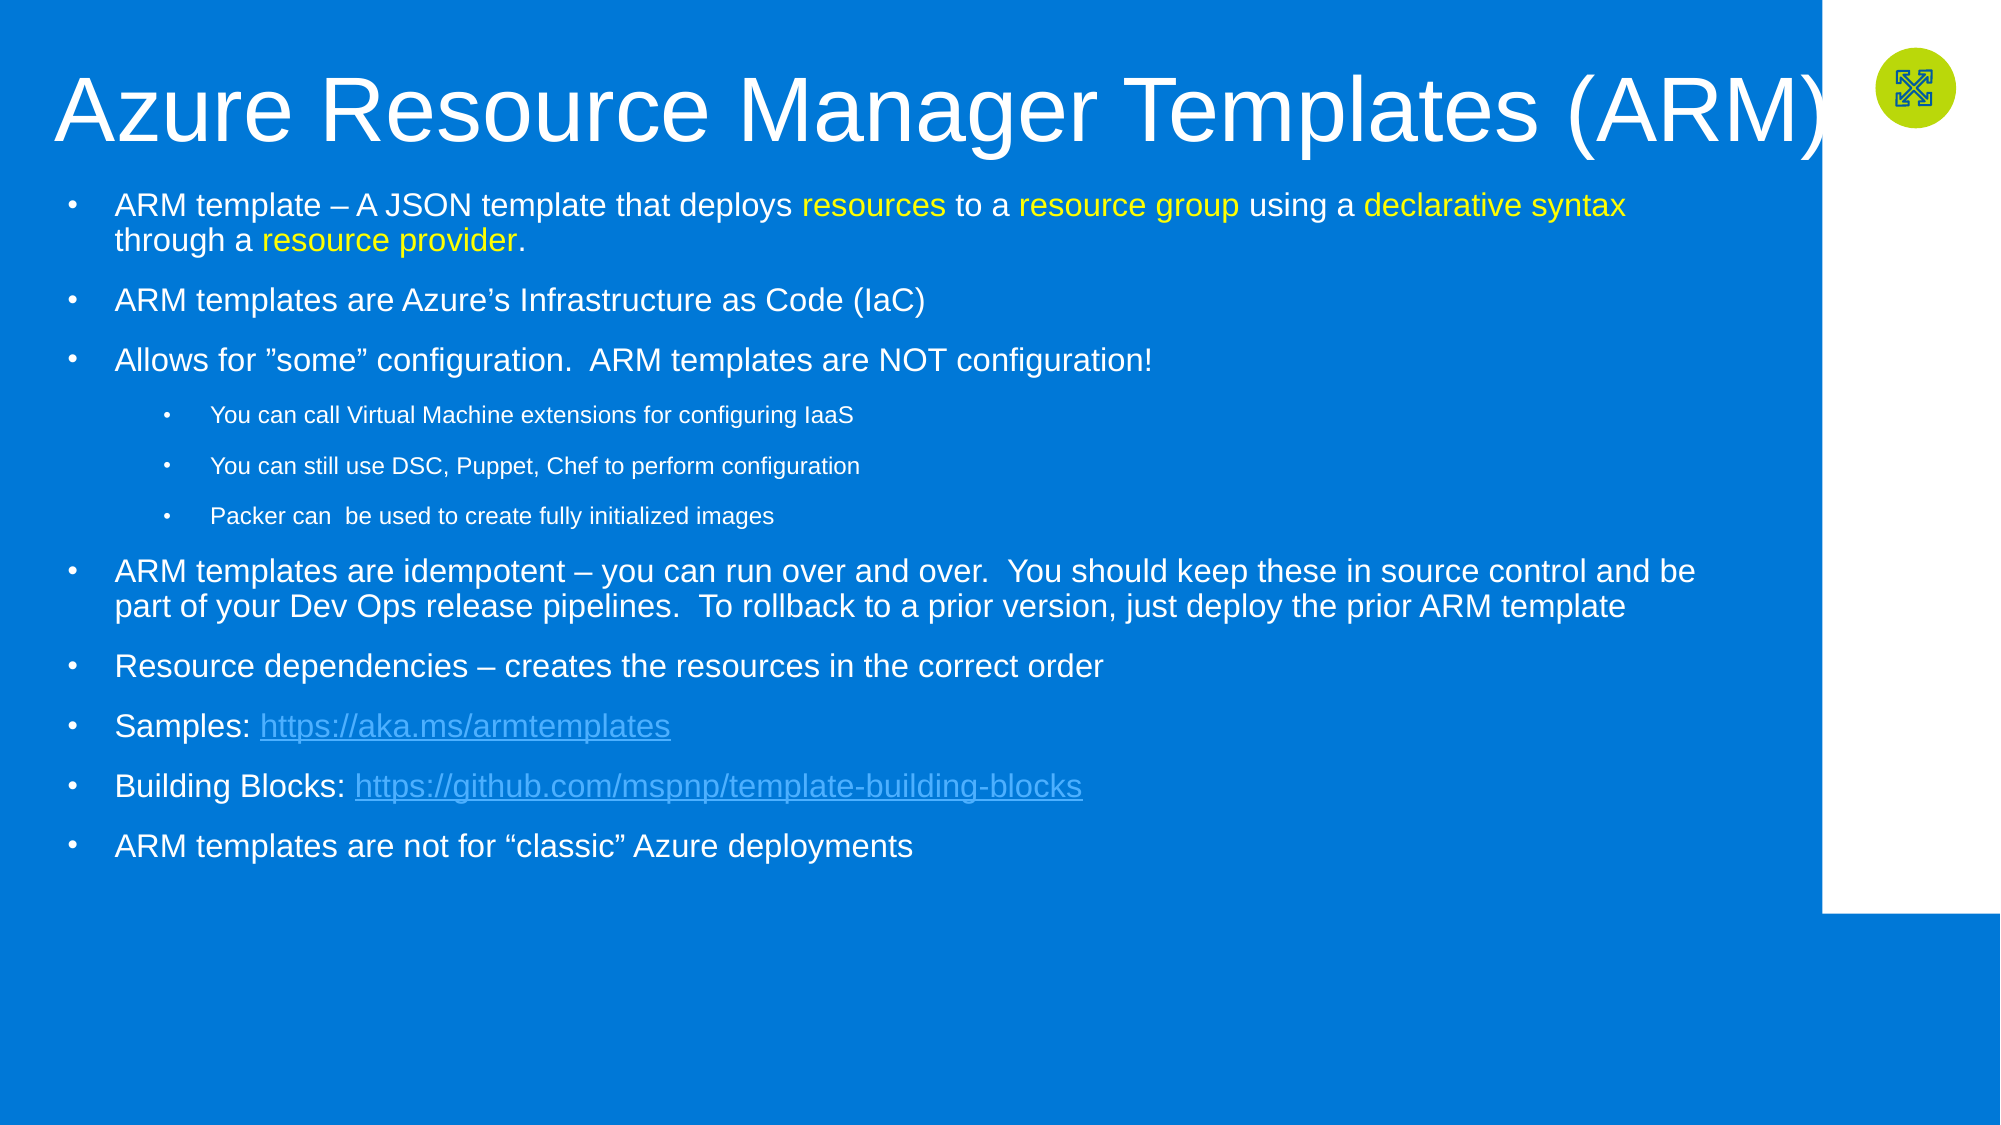

# Azure Resource Manager Templates (ARM)

ARM template – A JSON template that deploys resources to a resource group using a declarative syntax through a resource provider.
ARM templates are Azure’s Infrastructure as Code (IaC)
Allows for ”some” configuration.  ARM templates are NOT configuration!
You can call Virtual Machine extensions for configuring IaaS
You can still use DSC, Puppet, Chef to perform configuration
Packer can  be used to create fully initialized images
ARM templates are idempotent – you can run over and over.  You should keep these in source control and be part of your Dev Ops release pipelines.  To rollback to a prior version, just deploy the prior ARM template
Resource dependencies – creates the resources in the correct order
Samples: https://aka.ms/armtemplates
Building Blocks: https://github.com/mspnp/template-building-blocks
ARM templates are not for “classic” Azure deployments